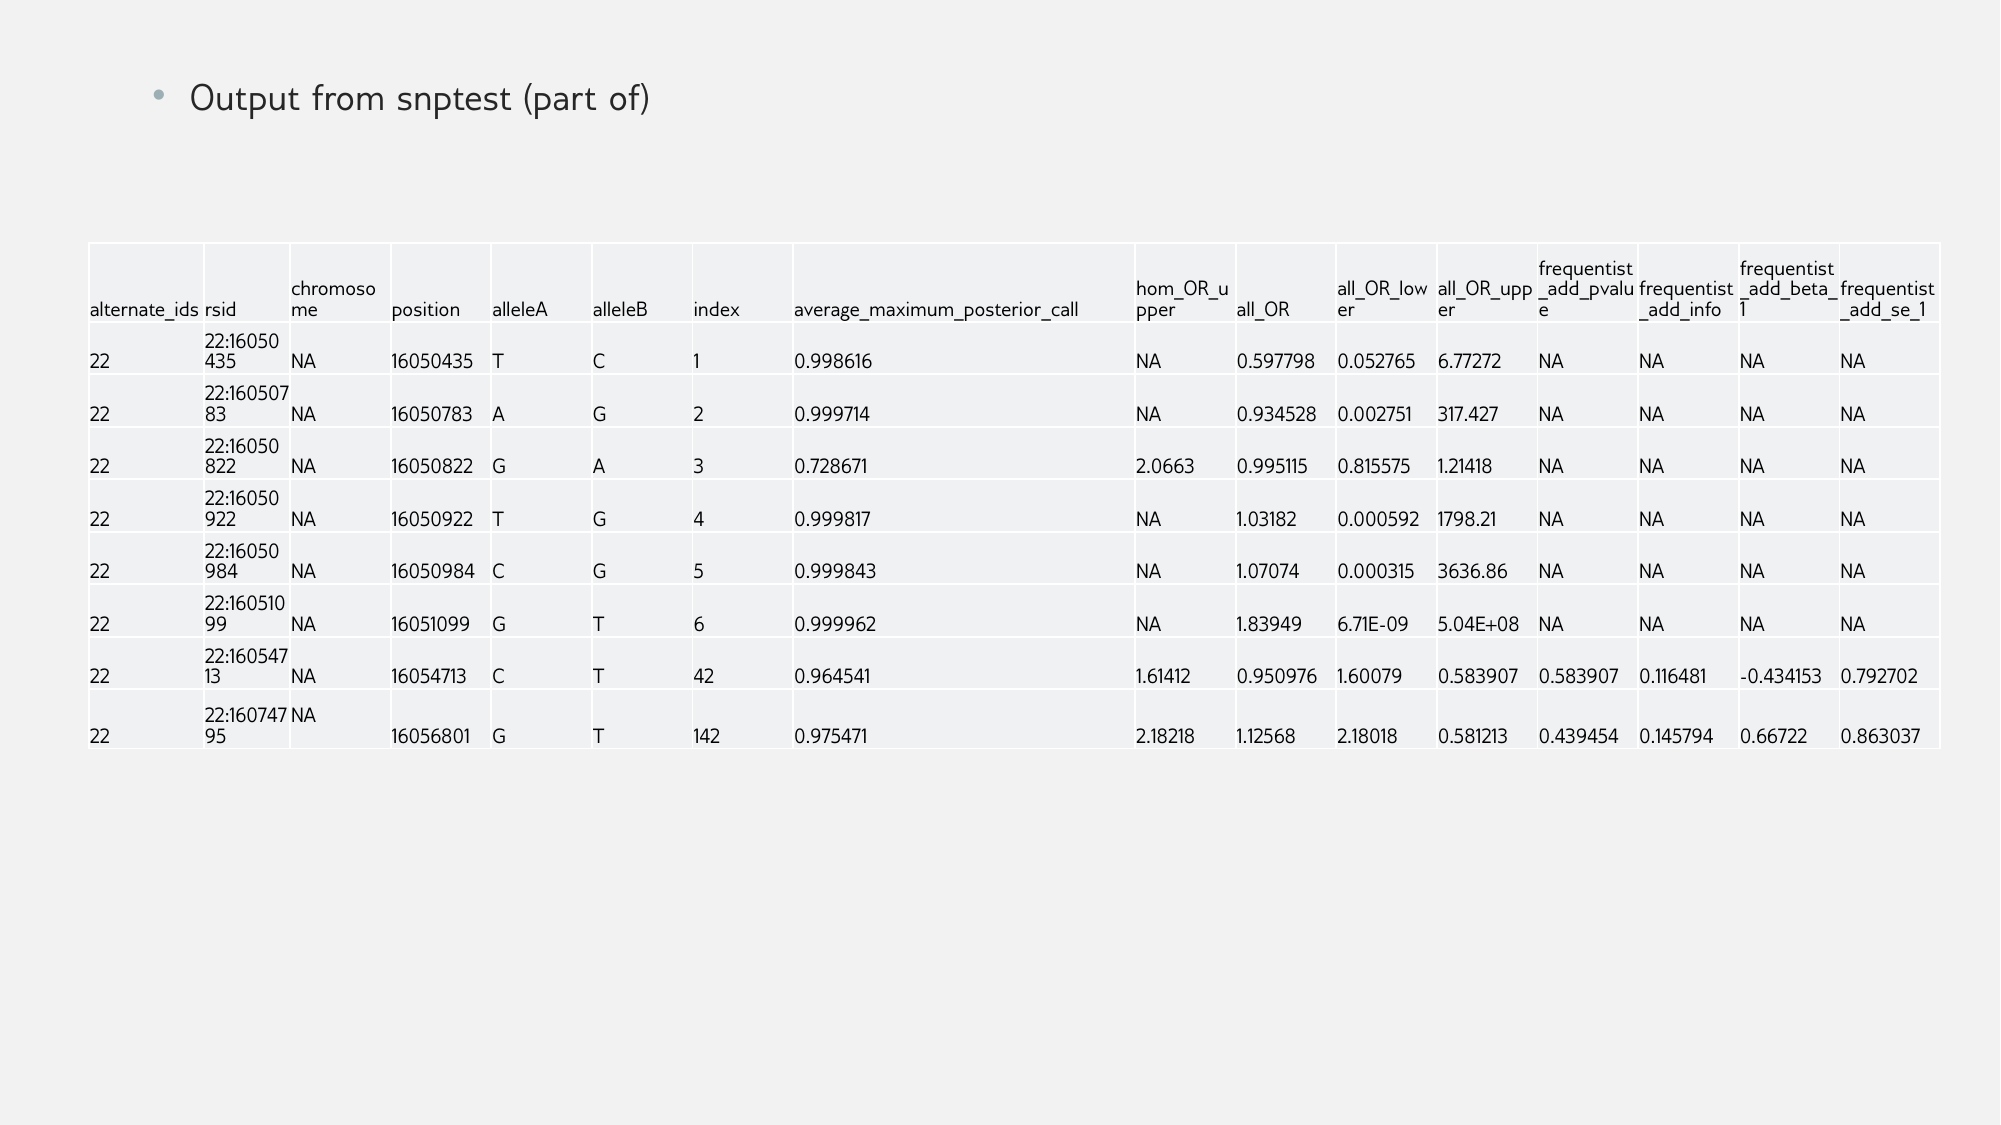

Output from snptest (part of)

| alternate\_ids | rsid | chromosome | position | alleleA | alleleB | index | average\_maximum\_posterior\_call | hom\_OR\_upper | all\_OR | all\_OR\_lower | all\_OR\_upper | frequentist\_add\_pvalue | frequentist\_add\_info | frequentist\_add\_beta\_1 | frequentist\_add\_se\_1 |
| --- | --- | --- | --- | --- | --- | --- | --- | --- | --- | --- | --- | --- | --- | --- | --- |
| 22 | 22:16050435 | NA | 16050435 | T | C | 1 | 0.998616 | NA | 0.597798 | 0.052765 | 6.77272 | NA | NA | NA | NA |
| 22 | 22:16050783 | NA | 16050783 | A | G | 2 | 0.999714 | NA | 0.934528 | 0.002751 | 317.427 | NA | NA | NA | NA |
| 22 | 22:16050822 | NA | 16050822 | G | A | 3 | 0.728671 | 2.0663 | 0.995115 | 0.815575 | 1.21418 | NA | NA | NA | NA |
| 22 | 22:16050922 | NA | 16050922 | T | G | 4 | 0.999817 | NA | 1.03182 | 0.000592 | 1798.21 | NA | NA | NA | NA |
| 22 | 22:16050984 | NA | 16050984 | C | G | 5 | 0.999843 | NA | 1.07074 | 0.000315 | 3636.86 | NA | NA | NA | NA |
| 22 | 22:16051099 | NA | 16051099 | G | T | 6 | 0.999962 | NA | 1.83949 | 6.71E-09 | 5.04E+08 | NA | NA | NA | NA |
| 22 | 22:16054713 | NA | 16054713 | C | T | 42 | 0.964541 | 1.61412 | 0.950976 | 1.60079 | 0.583907 | 0.583907 | 0.116481 | -0.434153 | 0.792702 |
| 22 | 22:16074795 | NA | 16056801 | G | T | 142 | 0.975471 | 2.18218 | 1.12568 | 2.18018 | 0.581213 | 0.439454 | 0.145794 | 0.66722 | 0.863037 |